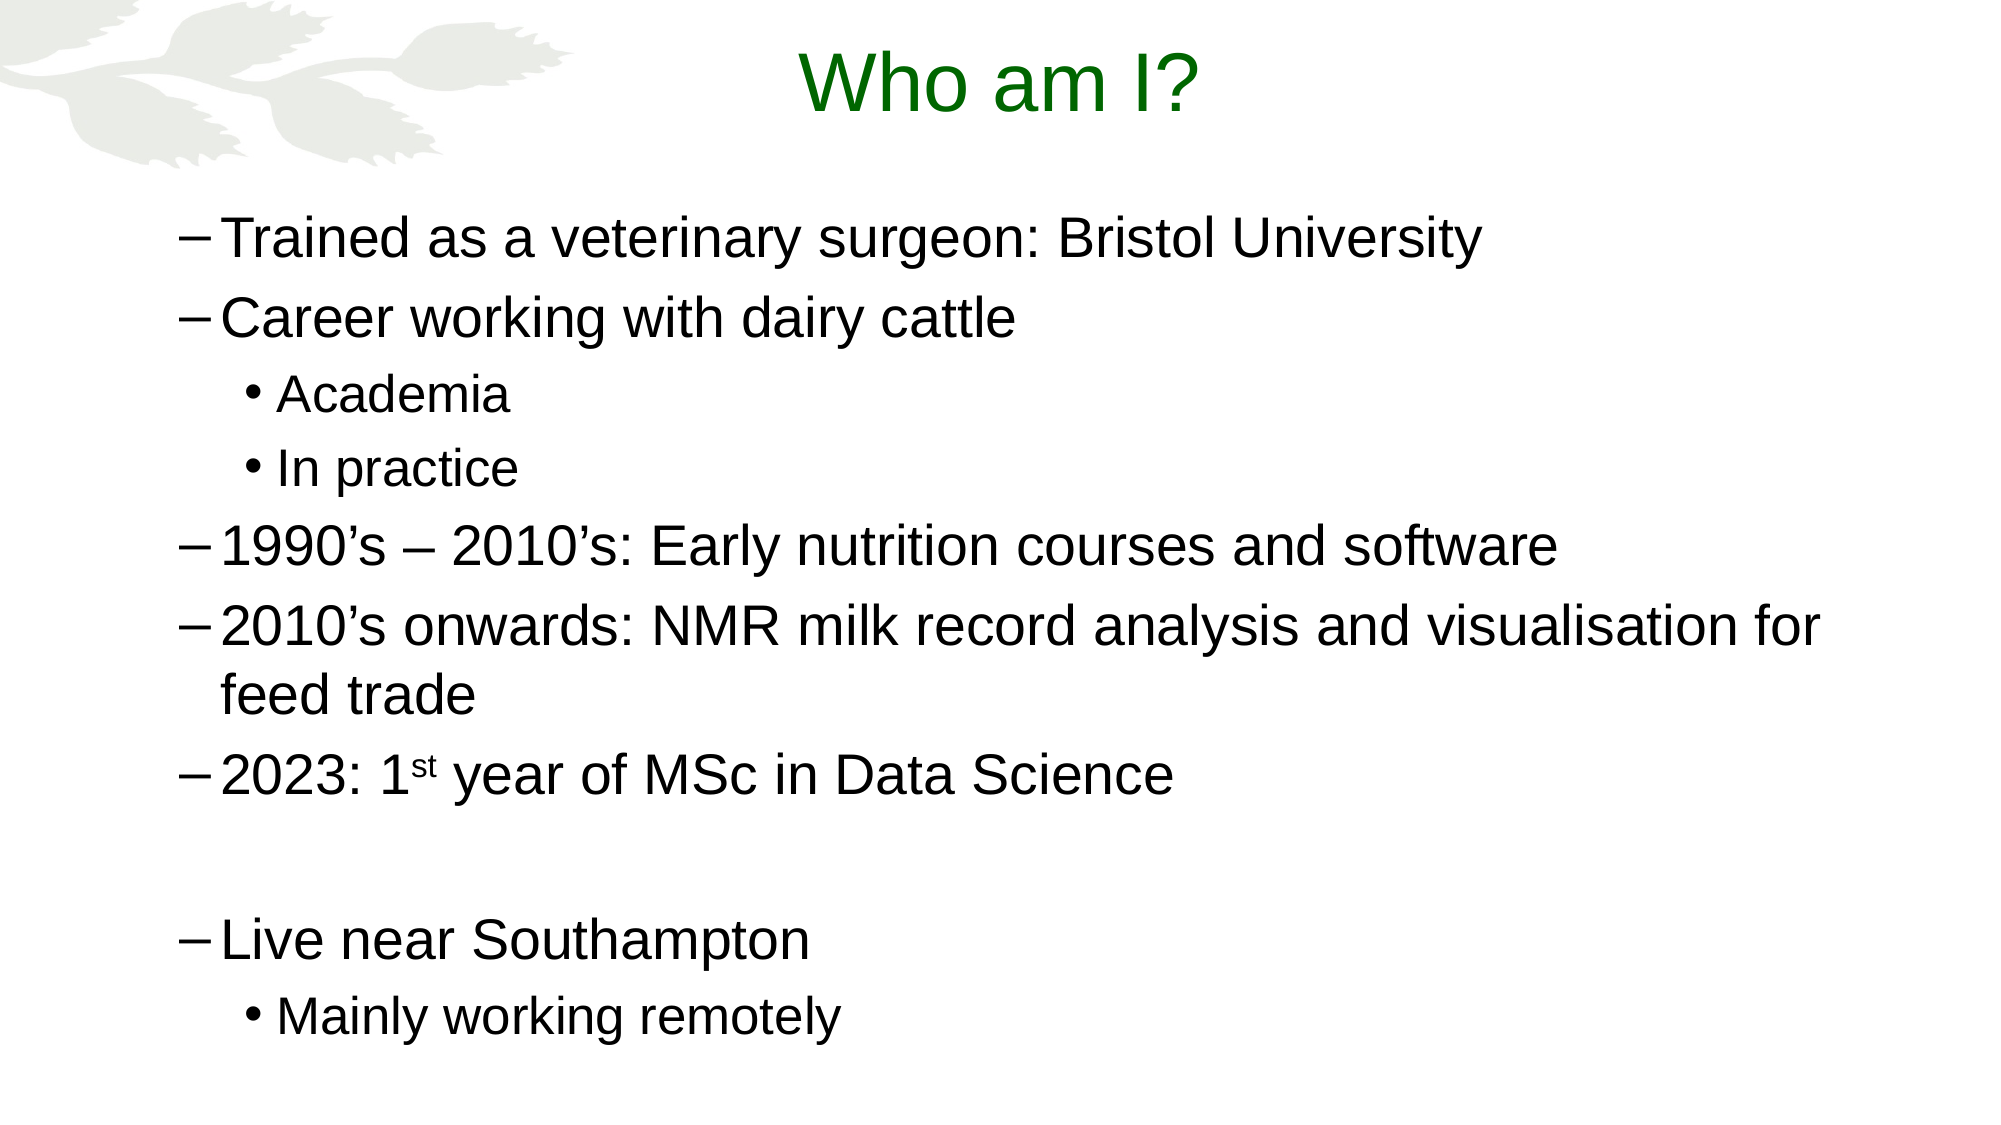

# Who am I?
Trained as a veterinary surgeon: Bristol University
Career working with dairy cattle
Academia
In practice
1990’s – 2010’s: Early nutrition courses and software
2010’s onwards: NMR milk record analysis and visualisation for feed trade
2023: 1st year of MSc in Data Science

Live near Southampton
Mainly working remotely